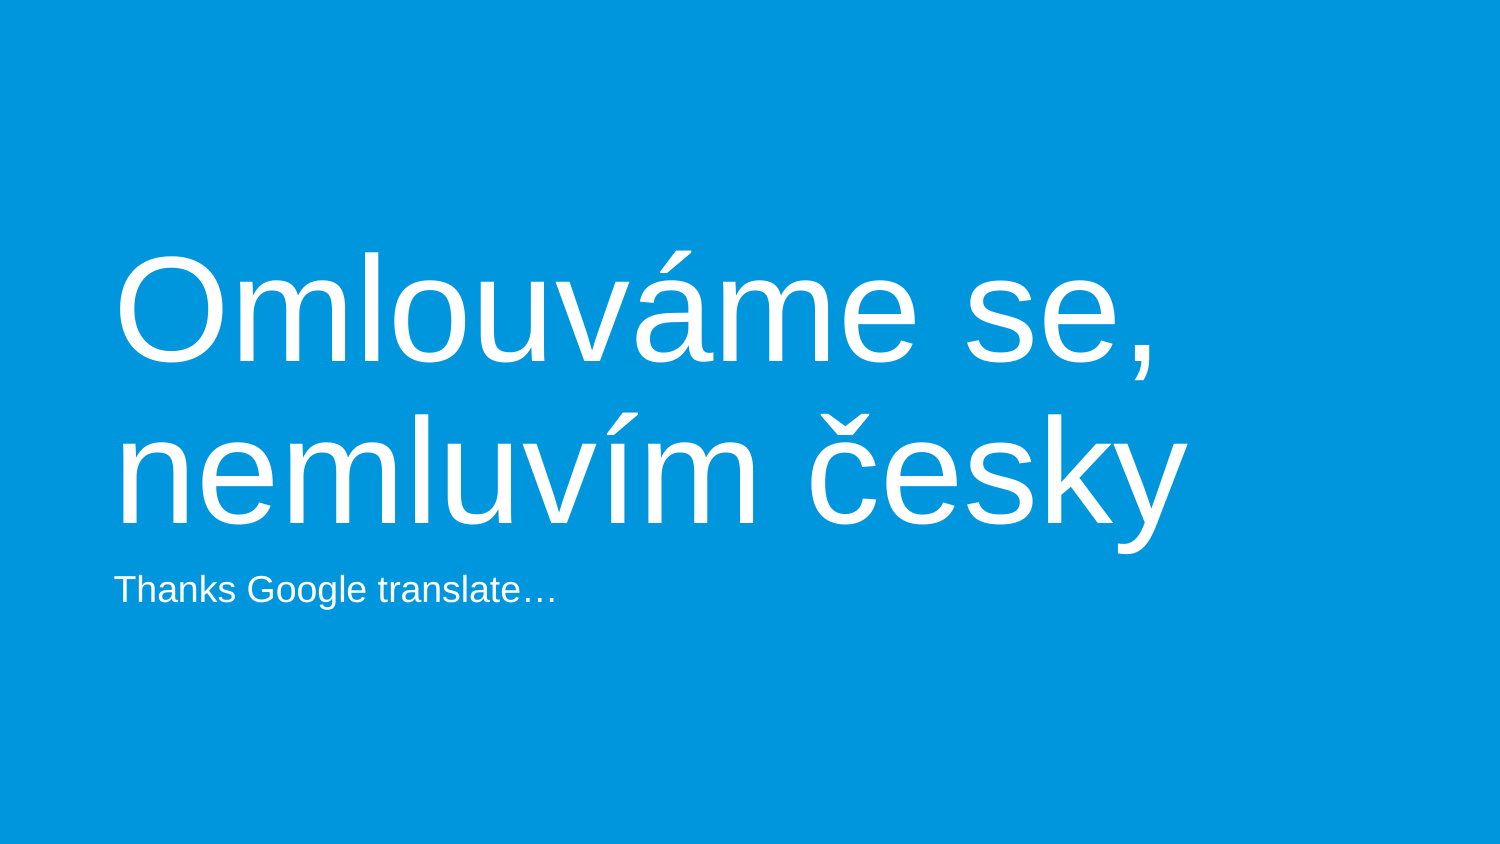

# Omlouváme se, nemluvím česky
Thanks Google translate…